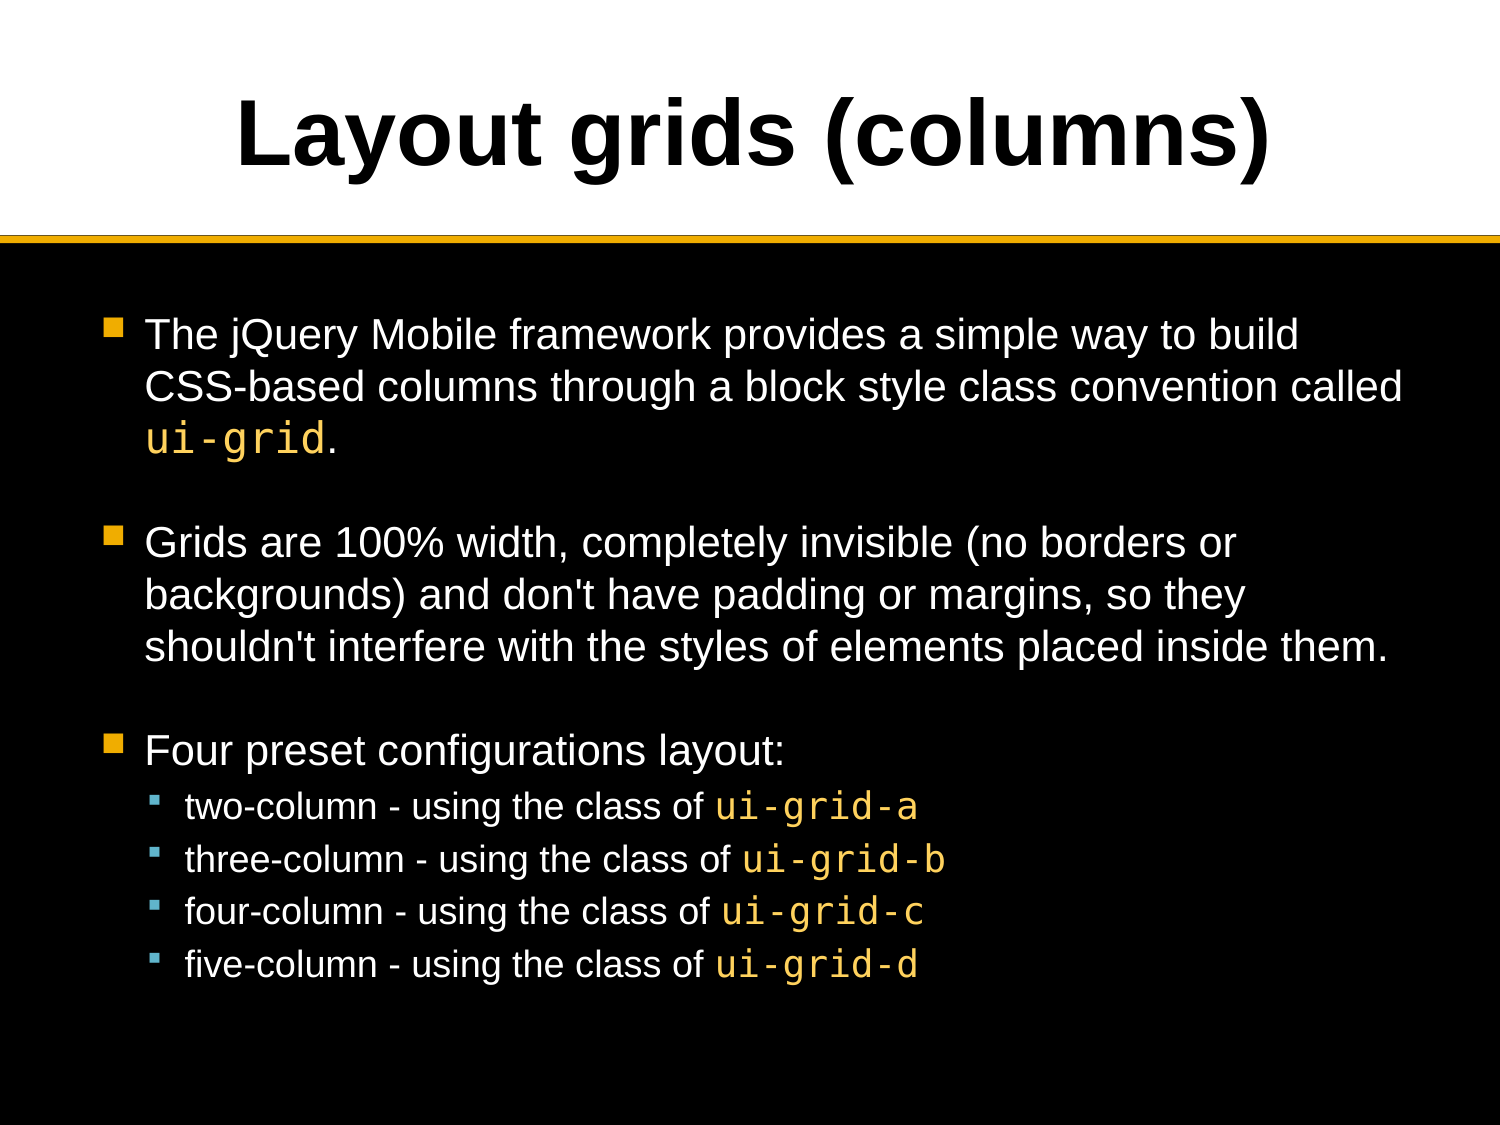

# Layout grids (columns)
The jQuery Mobile framework provides a simple way to build CSS-based columns through a block style class convention called ui-grid.

Grids are 100% width, completely invisible (no borders or backgrounds) and don't have padding or margins, so they shouldn't interfere with the styles of elements placed inside them.

Four preset configurations layout:
two-column - using the class of ui-grid-a
three-column - using the class of ui-grid-b
four-column - using the class of ui-grid-c
five-column - using the class of ui-grid-d